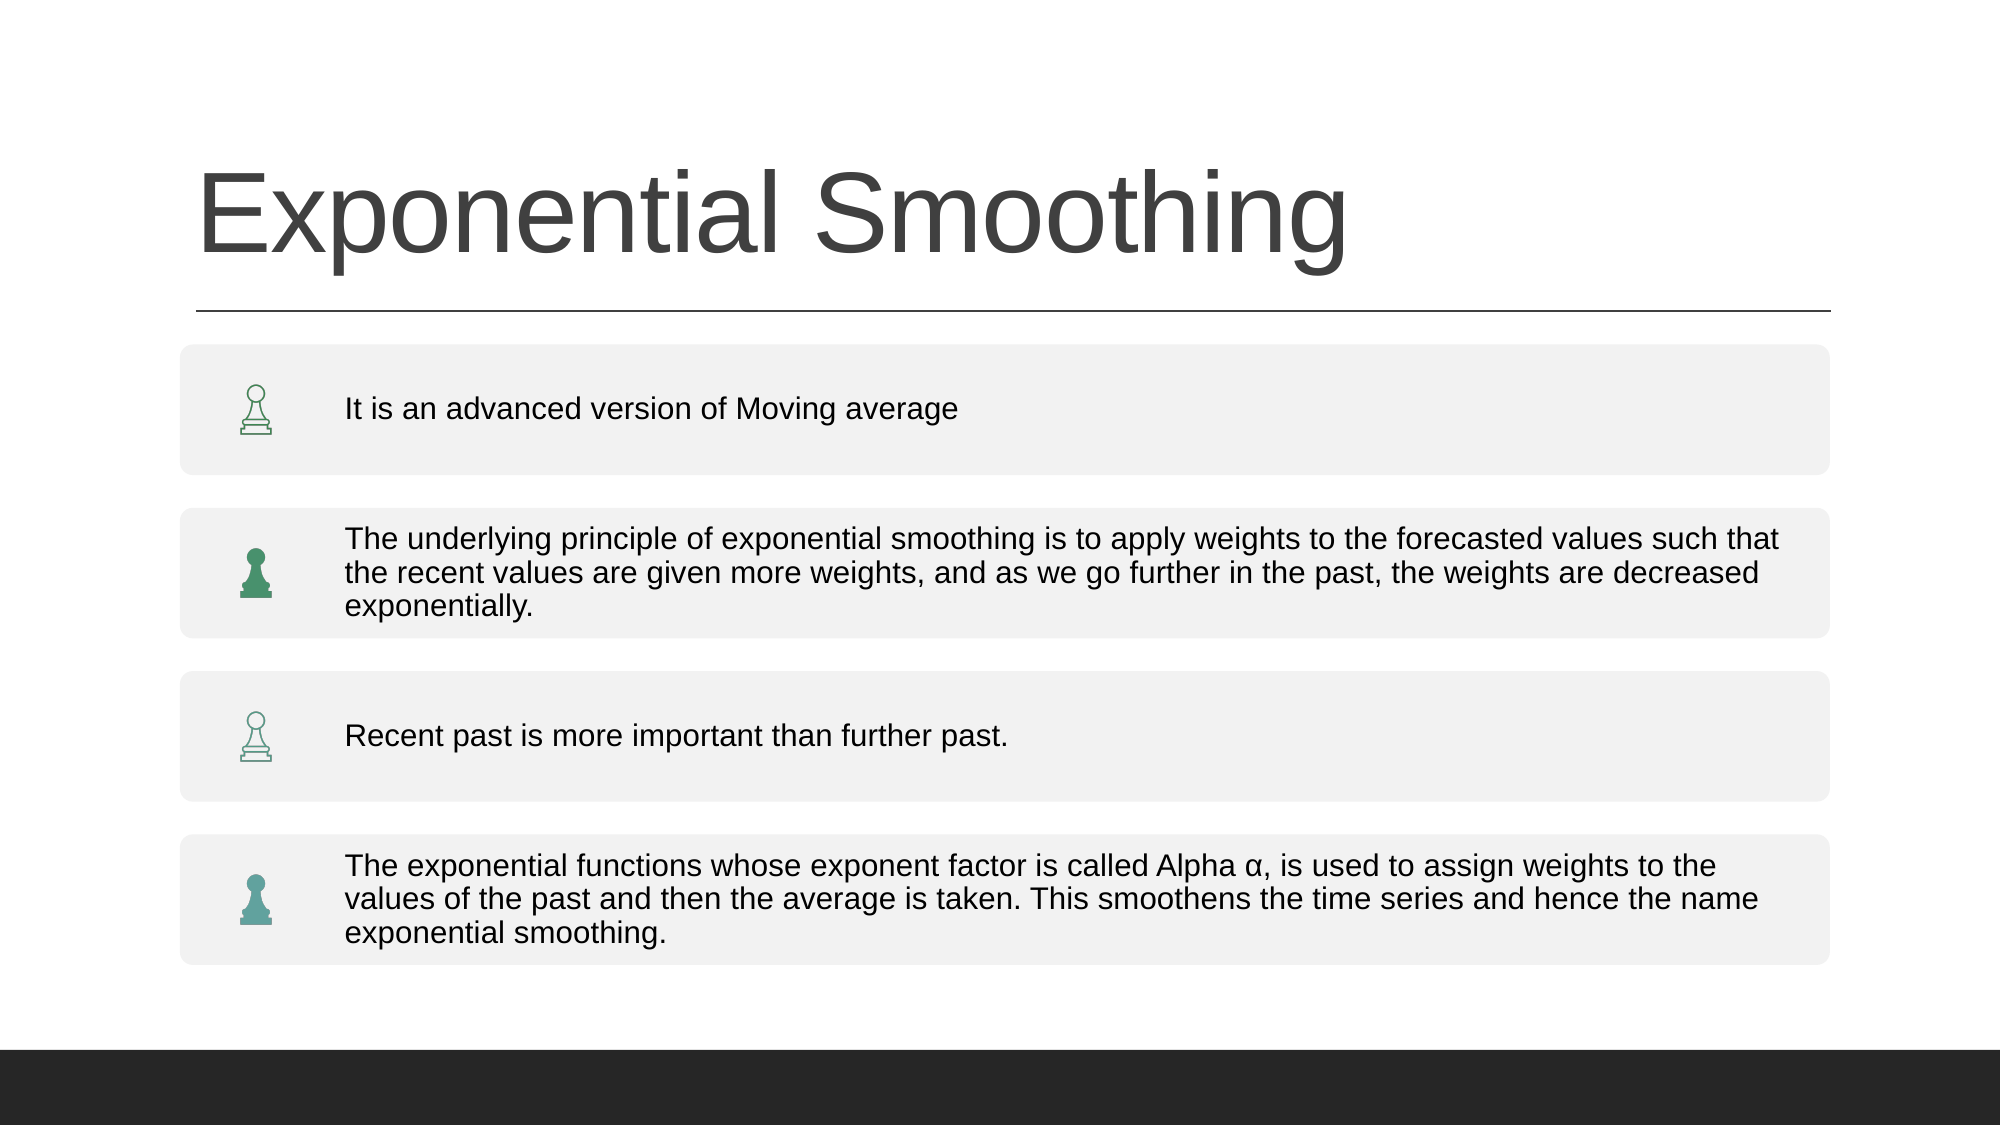

# Exponential Smoothing
It is an advanced version of Moving average
The underlying principle of exponential smoothing is to apply weights to the forecasted values such that the recent values are given more weights, and as we go further in the past, the weights are decreased exponentially.
Recent past is more important than further past.
The exponential functions whose exponent factor is called Alpha α, is used to assign weights to the values of the past and then the average is taken. This smoothens the time series and hence the name exponential smoothing.